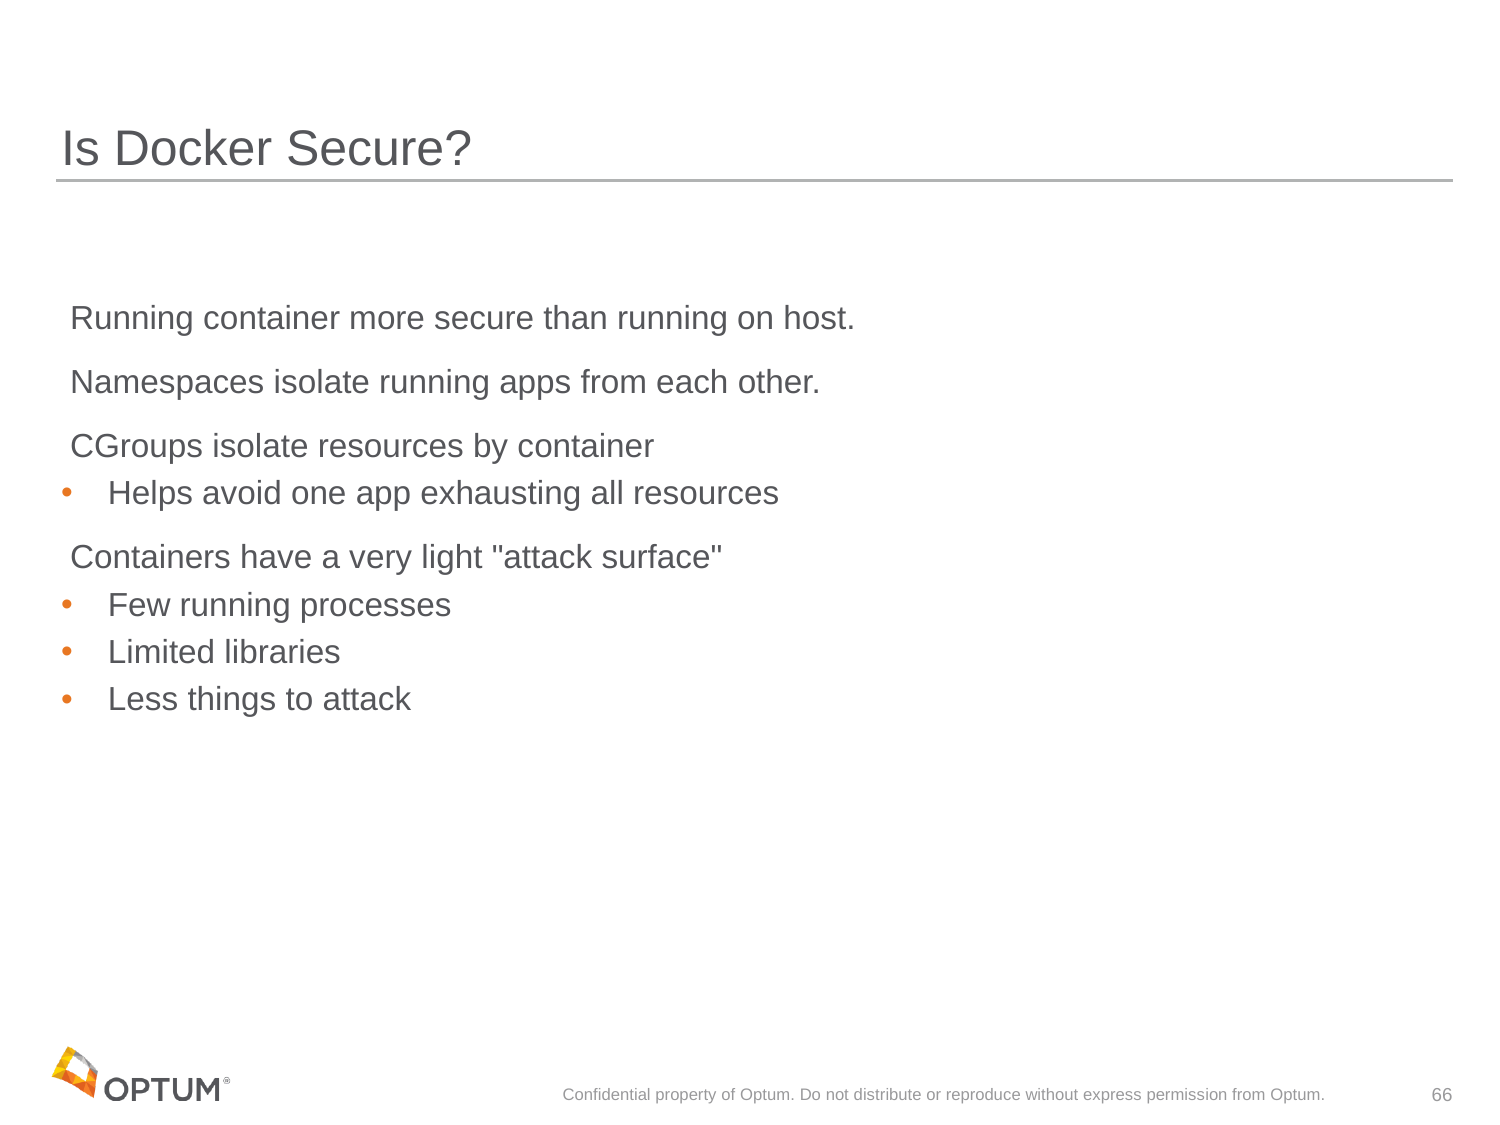

# Is Docker Secure?
 Running container more secure than running on host.
 Namespaces isolate running apps from each other.
 CGroups isolate resources by container
 Helps avoid one app exhausting all resources
 Containers have a very light "attack surface"
 Few running processes
 Limited libraries
 Less things to attack
Confidential property of Optum. Do not distribute or reproduce without express permission from Optum.
66